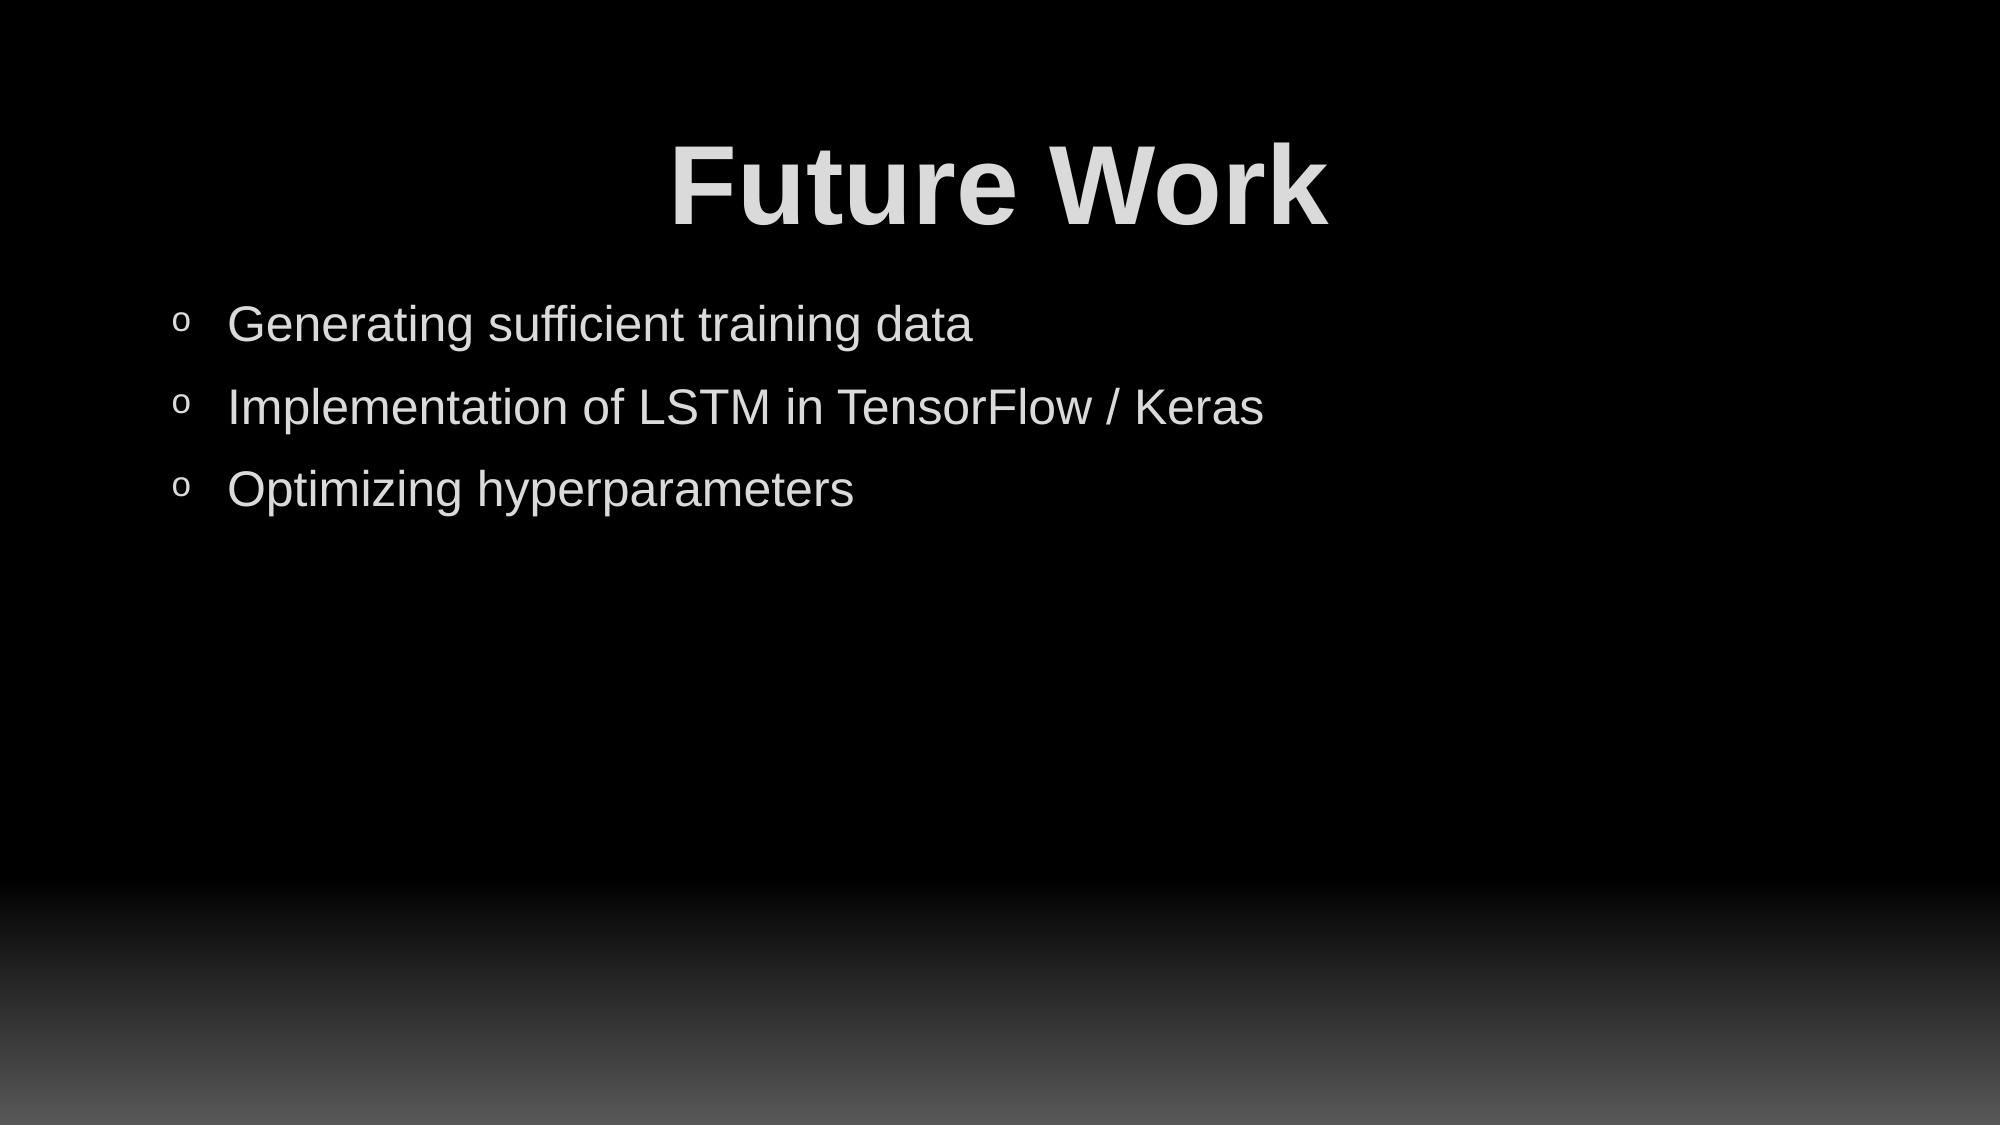

# Future Work
Generating sufficient training data
Implementation of LSTM in TensorFlow / Keras
Optimizing hyperparameters